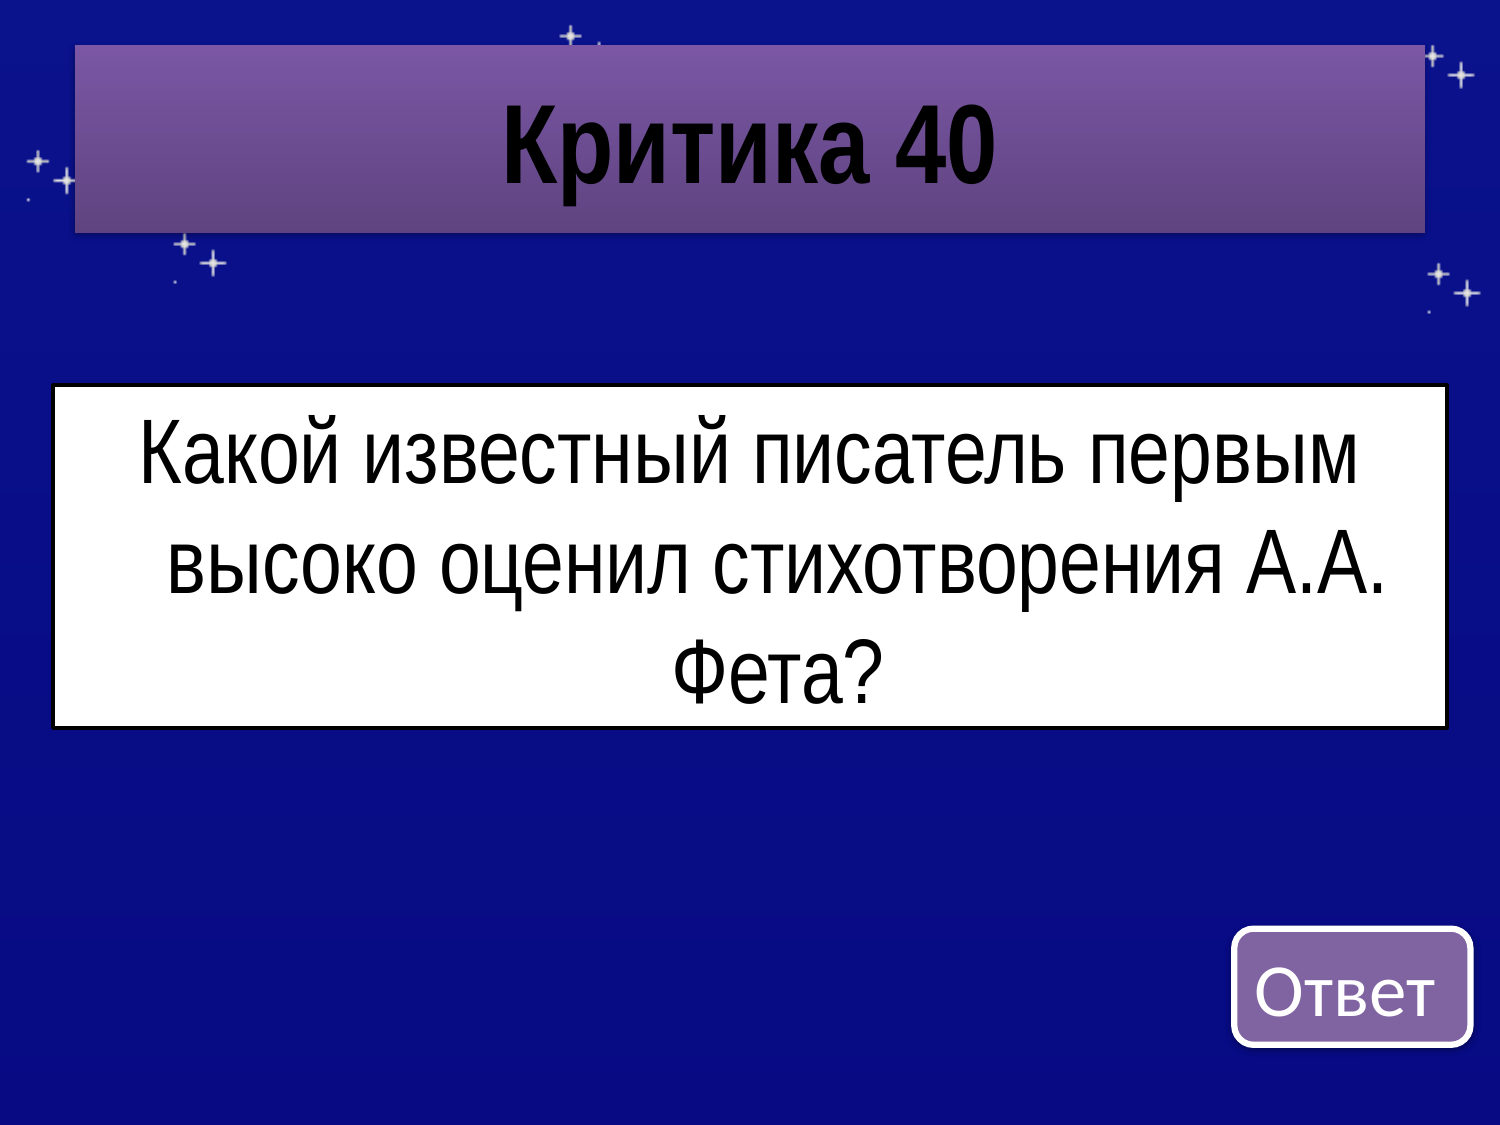

# Критика 40
Какой известный писатель первым высоко оценил стихотворения А.А. Фета?
Ответ